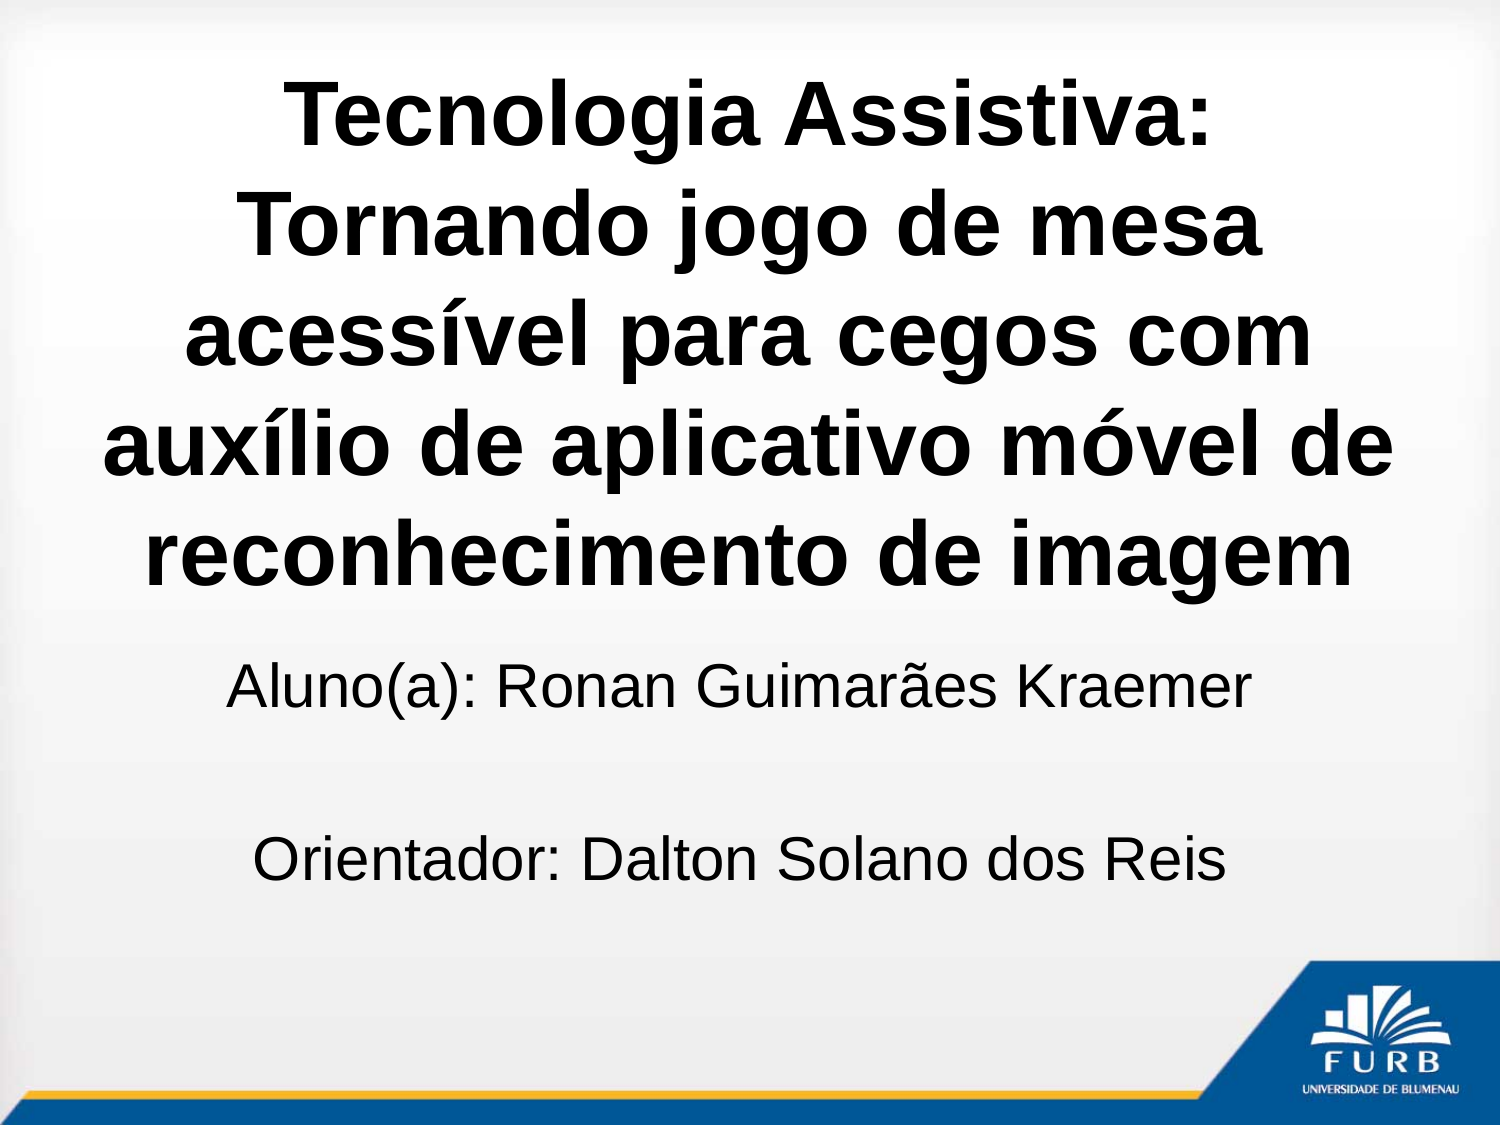

# Tecnologia Assistiva: Tornando jogo de mesa acessível para cegos com auxílio de aplicativo móvel de reconhecimento de imagem
Aluno(a): Ronan Guimarães Kraemer

Orientador: Dalton Solano dos Reis